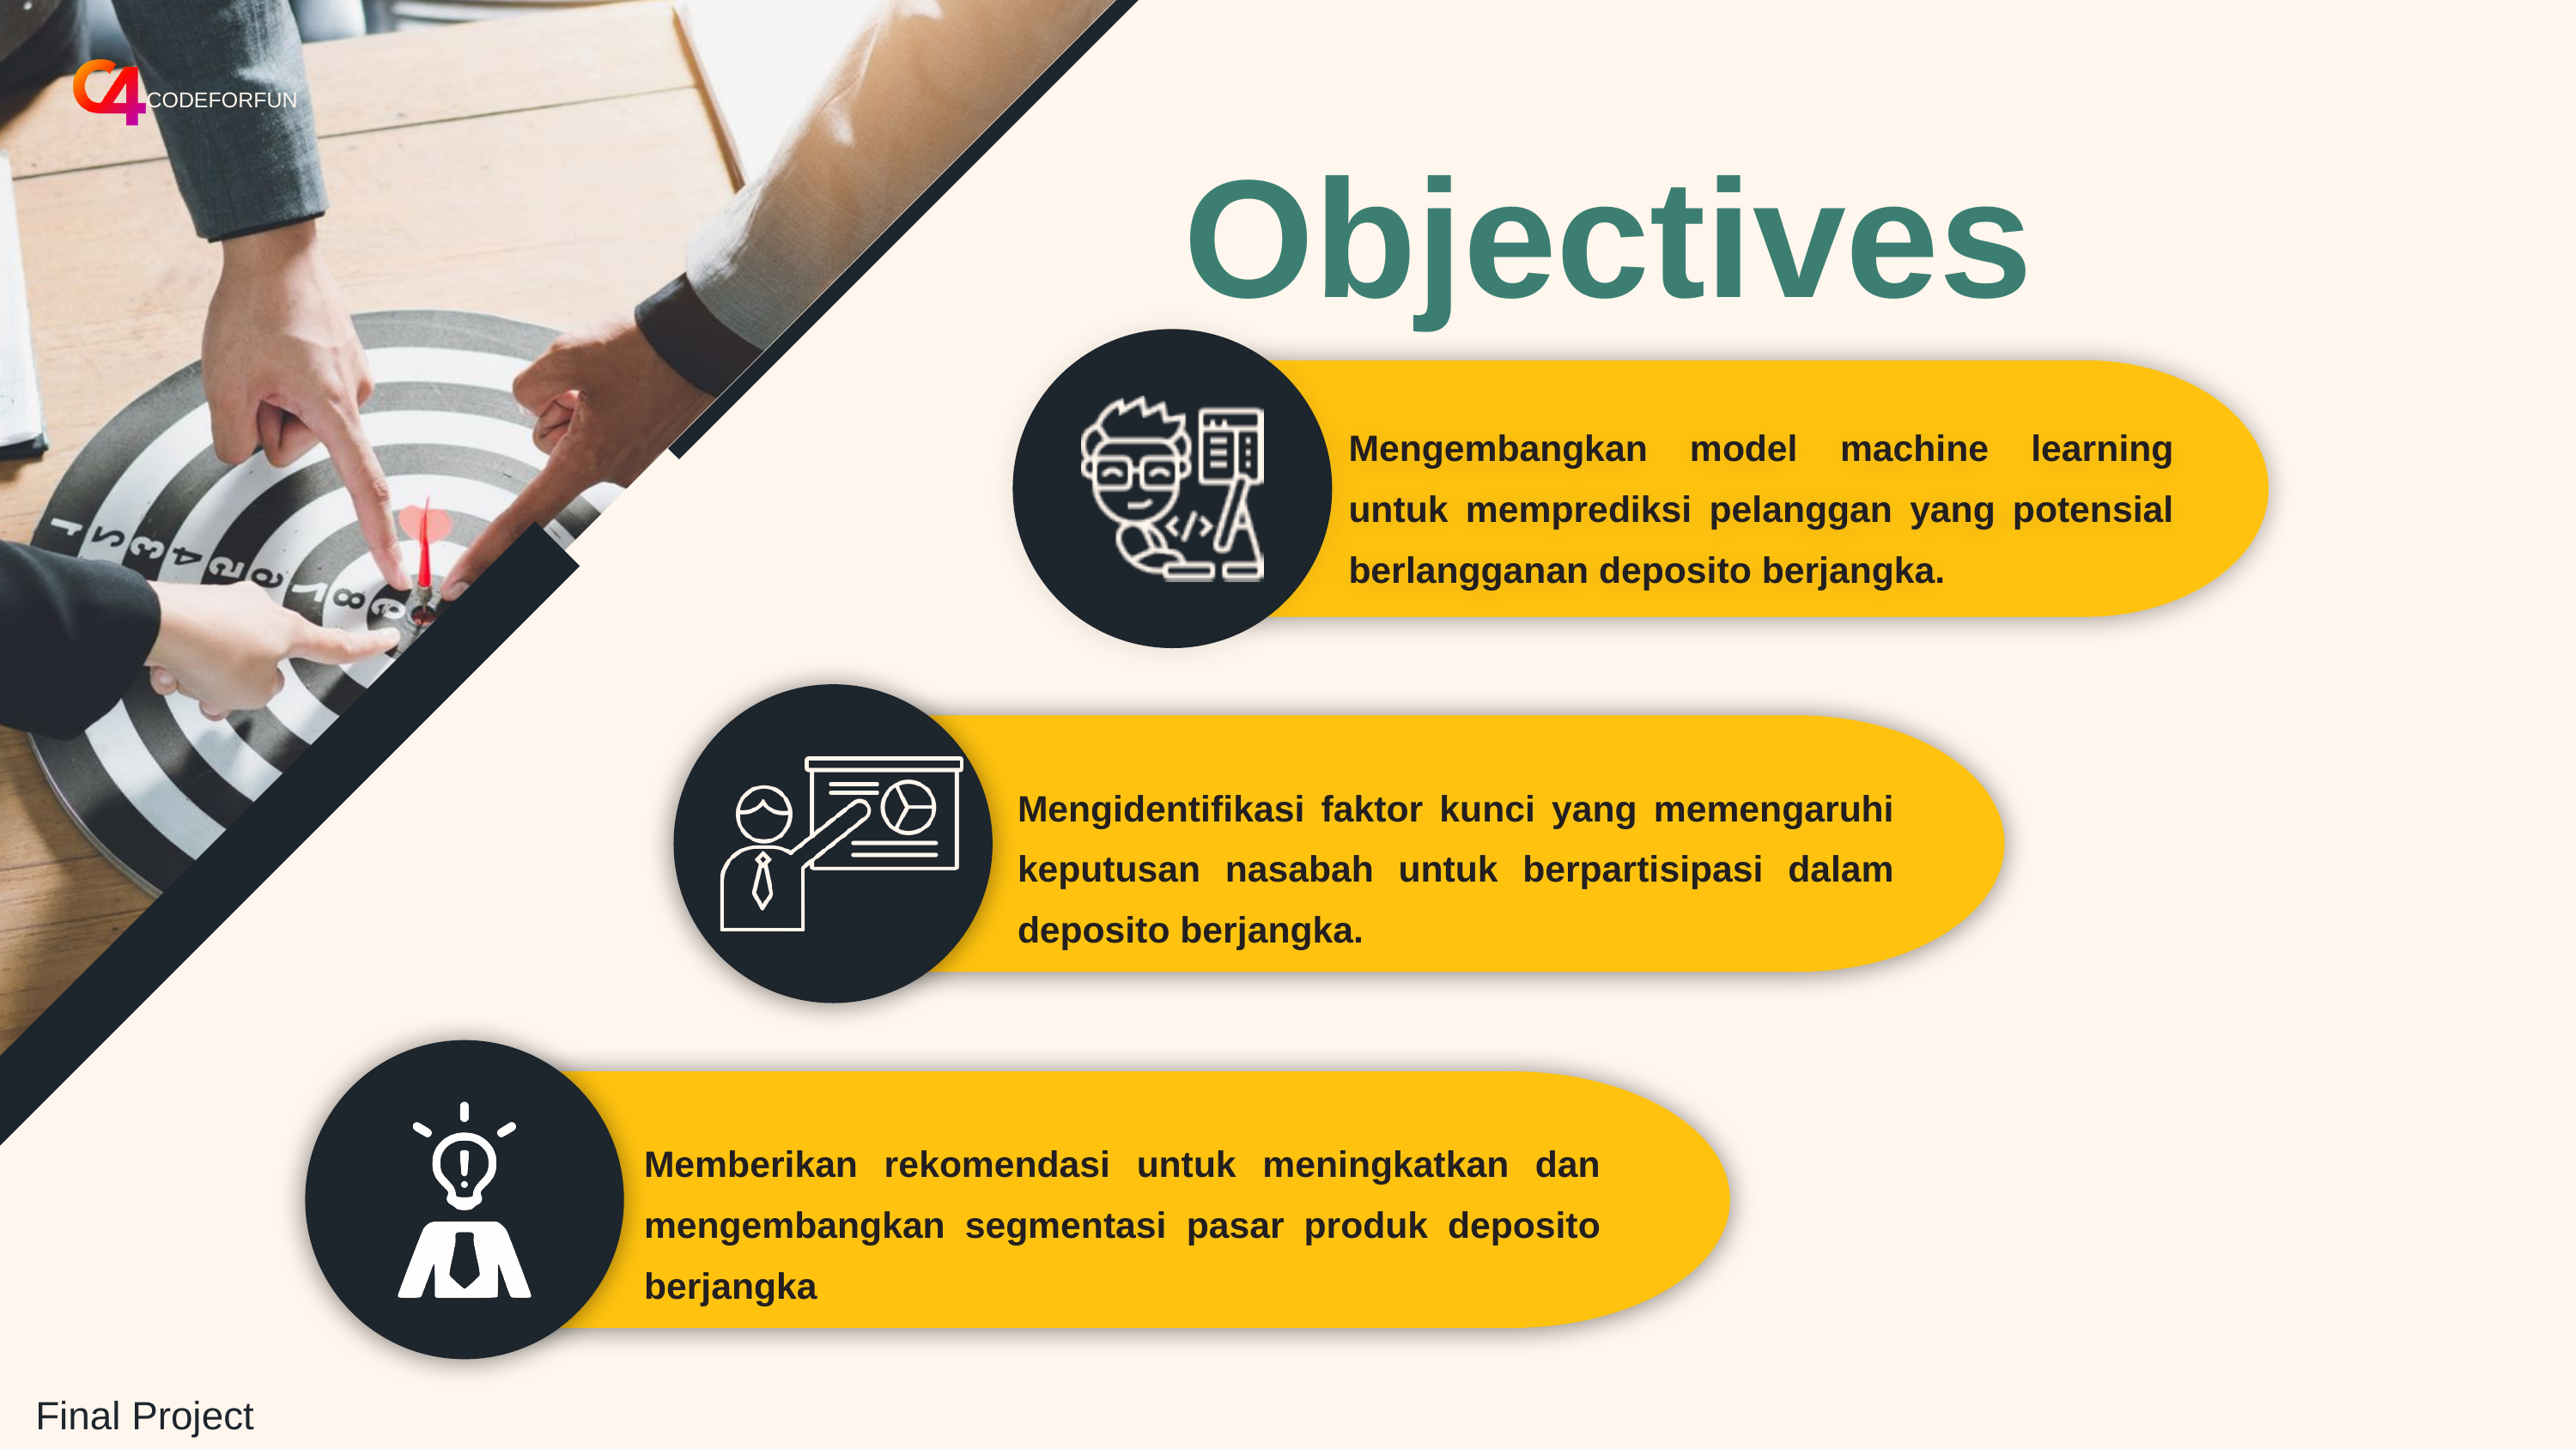

CODEFORFUN
Objectives

Mengembangkan model machine learning untuk memprediksi pelanggan yang potensial berlangganan deposito berjangka.

Mengidentifikasi faktor kunci yang memengaruhi keputusan nasabah untuk berpartisipasi dalam deposito berjangka.

Memberikan rekomendasi untuk meningkatkan dan mengembangkan segmentasi pasar produk deposito berjangka
Final Project